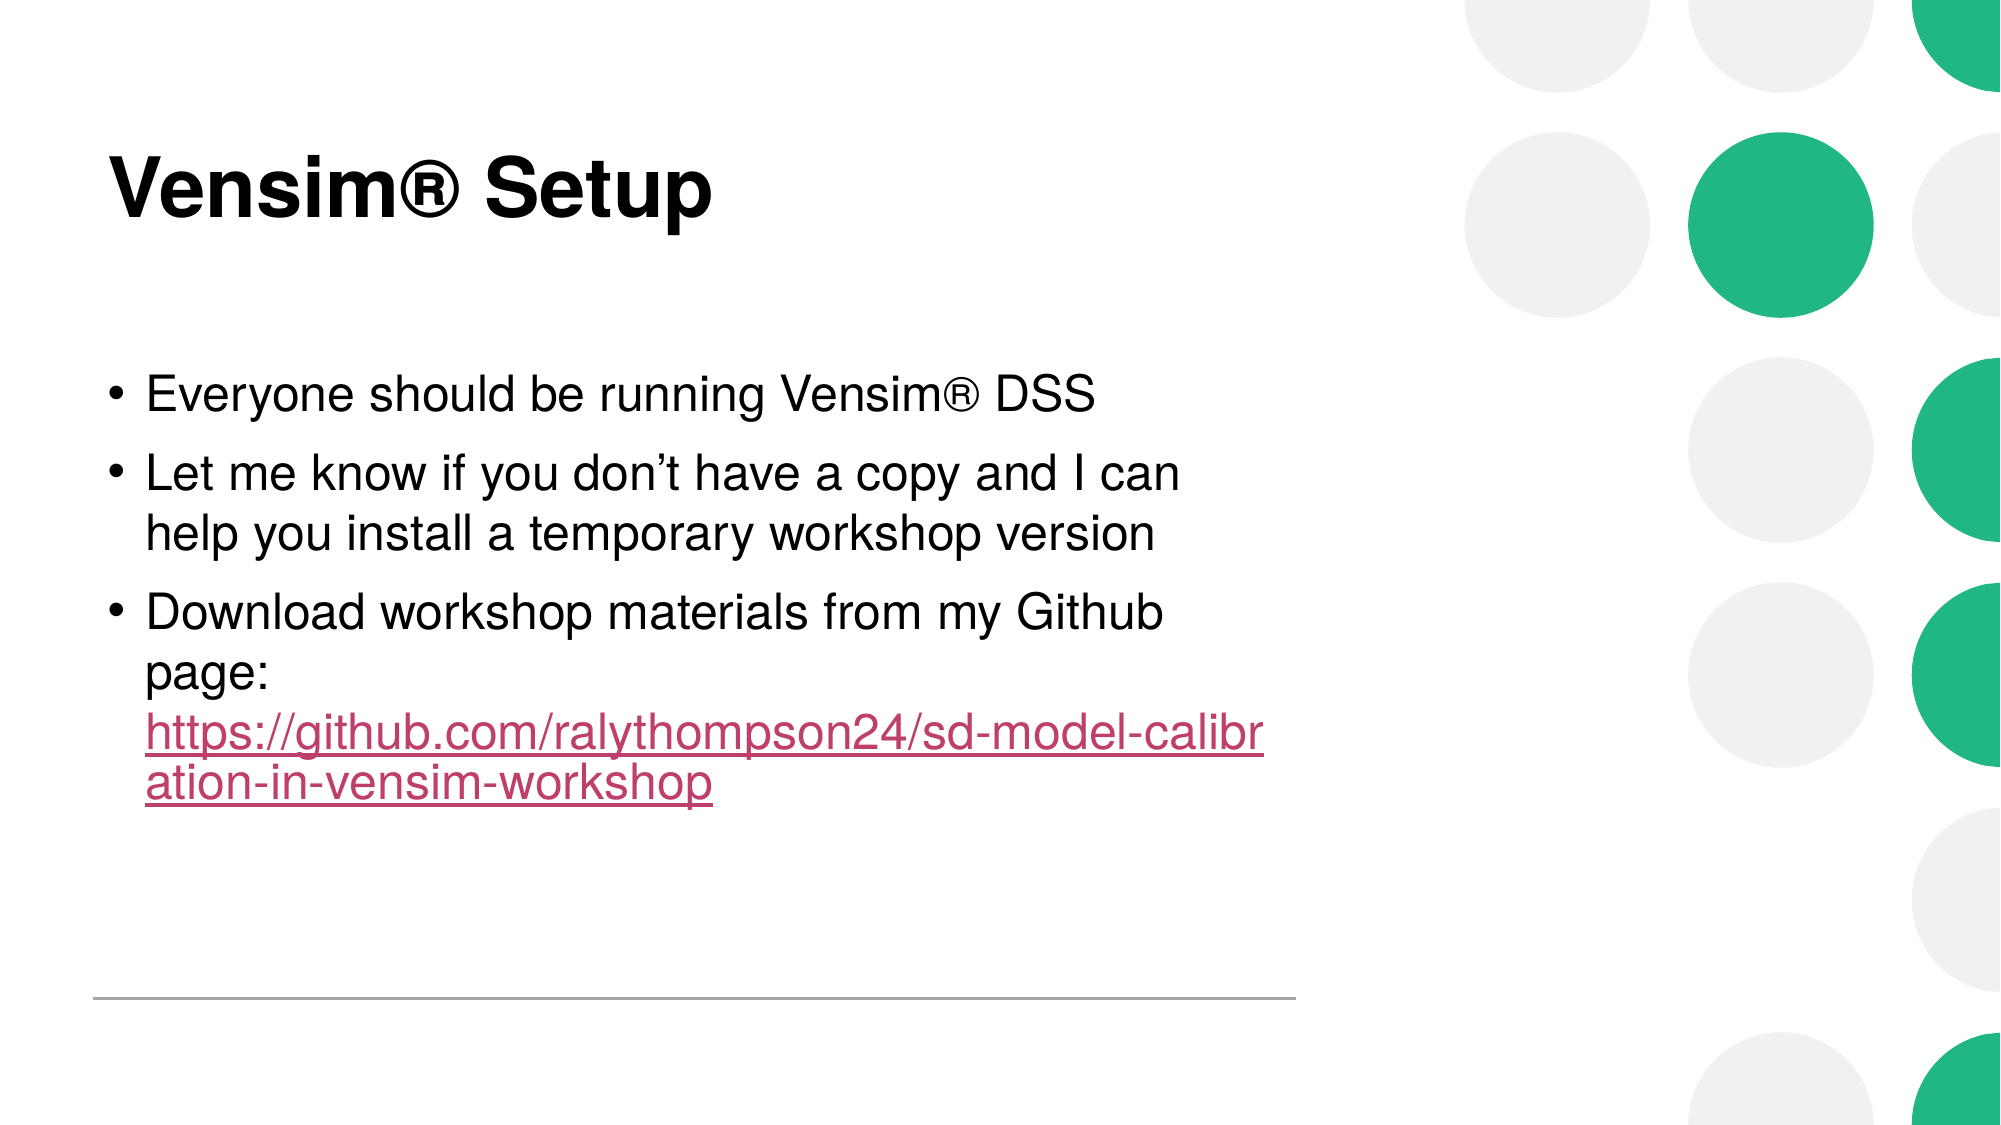

# Vensim® Setup
Everyone should be running Vensim® DSS
Let me know if you don’t have a copy and I can help you install a temporary workshop version
Download workshop materials from my Github page: https://github.com/ralythompson24/sd-model-calibration-in-vensim-workshop